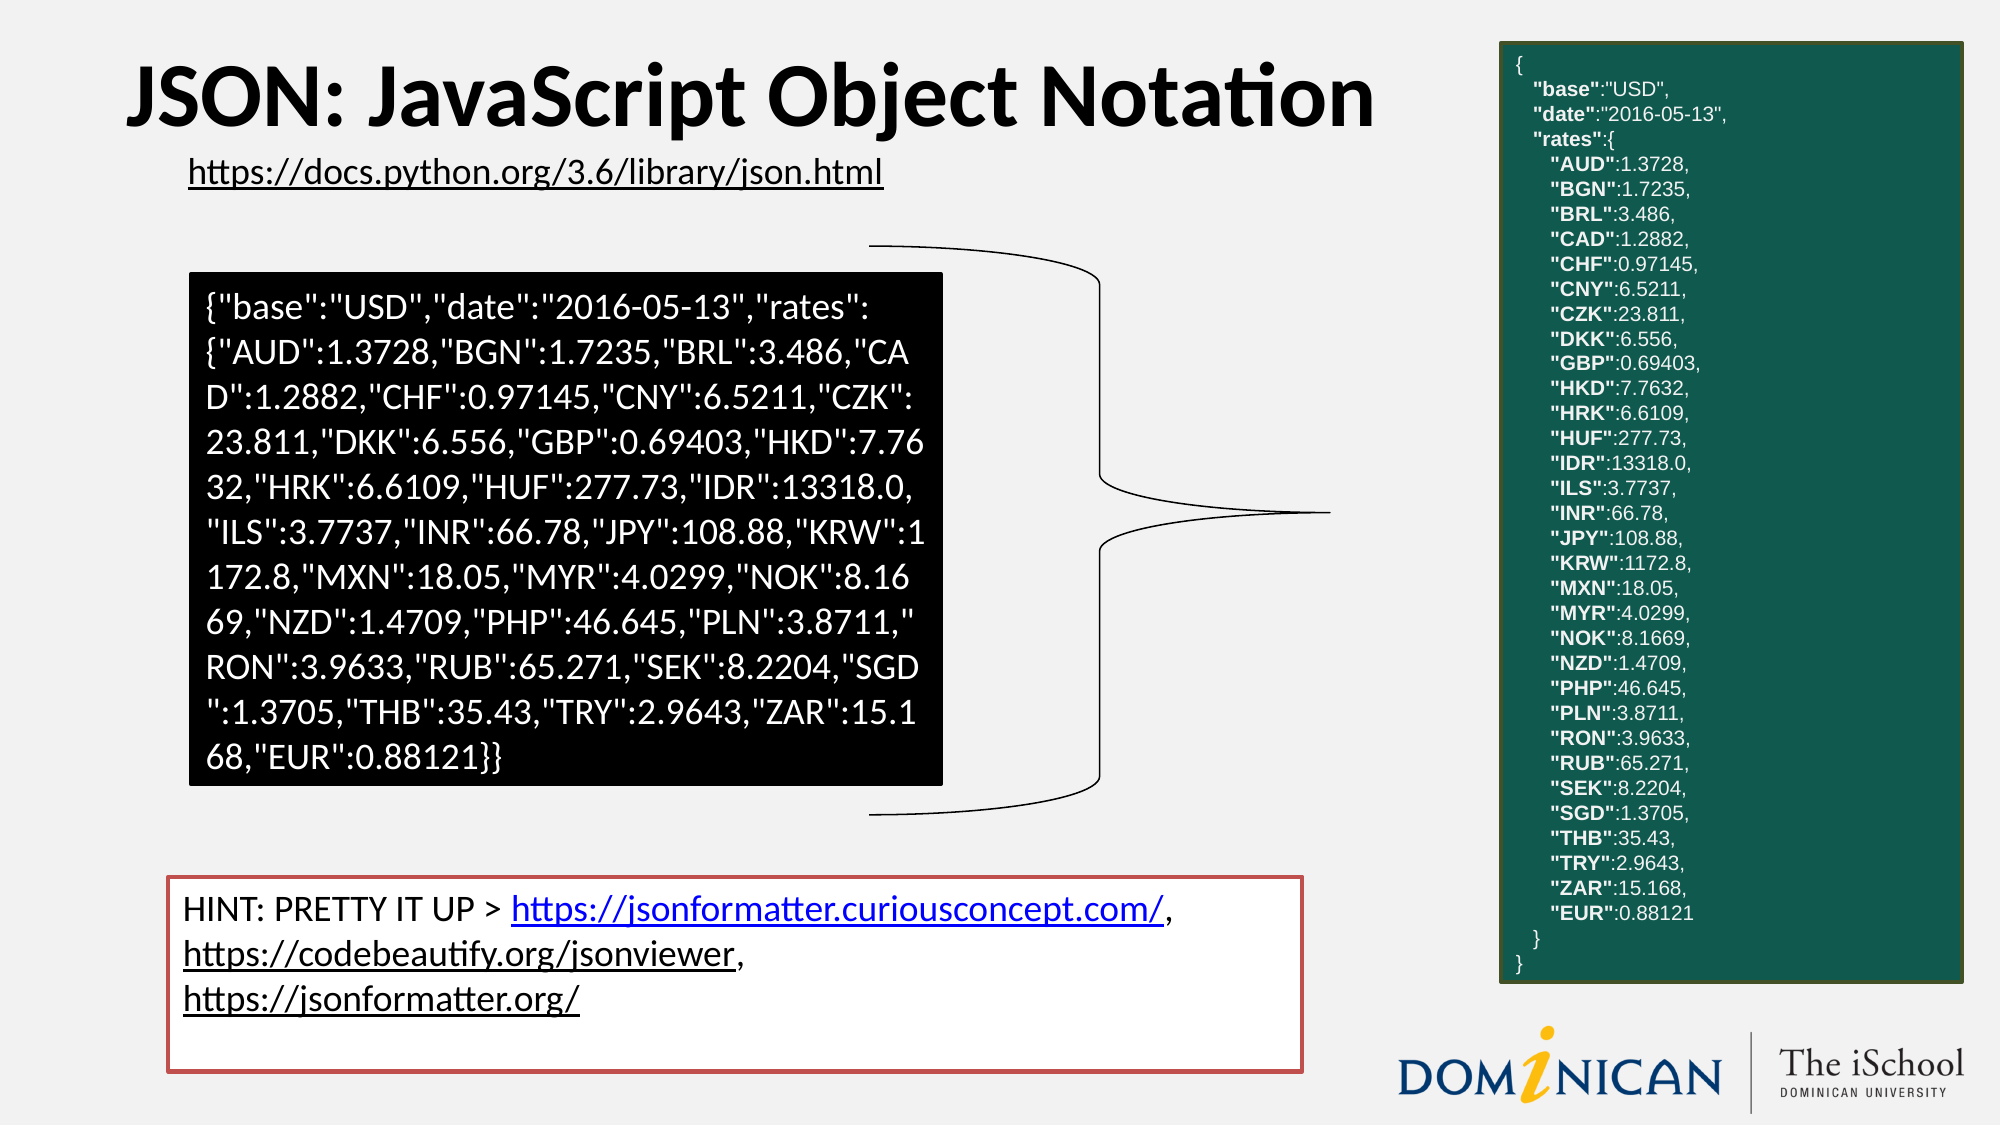

# JSON: JavaScript Object Notation
{  
   "base":"USD",
   "date":"2016-05-13",
   "rates":{  
      "AUD":1.3728,
      "BGN":1.7235,
      "BRL":3.486,
      "CAD":1.2882,
      "CHF":0.97145,
      "CNY":6.5211,
      "CZK":23.811,
      "DKK":6.556,
      "GBP":0.69403,
      "HKD":7.7632,
      "HRK":6.6109,
      "HUF":277.73,
      "IDR":13318.0,
      "ILS":3.7737,
      "INR":66.78,
      "JPY":108.88,
      "KRW":1172.8,
      "MXN":18.05,
      "MYR":4.0299,
      "NOK":8.1669,
      "NZD":1.4709,
      "PHP":46.645,
      "PLN":3.8711,
      "RON":3.9633,
      "RUB":65.271,
      "SEK":8.2204,
      "SGD":1.3705,
      "THB":35.43,
      "TRY":2.9643,
      "ZAR":15.168,
      "EUR":0.88121
   }
}
https://docs.python.org/3.6/library/json.html

{"base":"USD","date":"2016-05-13","rates":{"AUD":1.3728,"BGN":1.7235,"BRL":3.486,"CAD":1.2882,"CHF":0.97145,"CNY":6.5211,"CZK":23.811,"DKK":6.556,"GBP":0.69403,"HKD":7.7632,"HRK":6.6109,"HUF":277.73,"IDR":13318.0,"ILS":3.7737,"INR":66.78,"JPY":108.88,"KRW":1172.8,"MXN":18.05,"MYR":4.0299,"NOK":8.1669,"NZD":1.4709,"PHP":46.645,"PLN":3.8711,"RON":3.9633,"RUB":65.271,"SEK":8.2204,"SGD":1.3705,"THB":35.43,"TRY":2.9643,"ZAR":15.168,"EUR":0.88121}}
HINT: PRETTY IT UP > https://jsonformatter.curiousconcept.com/,
https://codebeautify.org/jsonviewer,
https://jsonformatter.org/